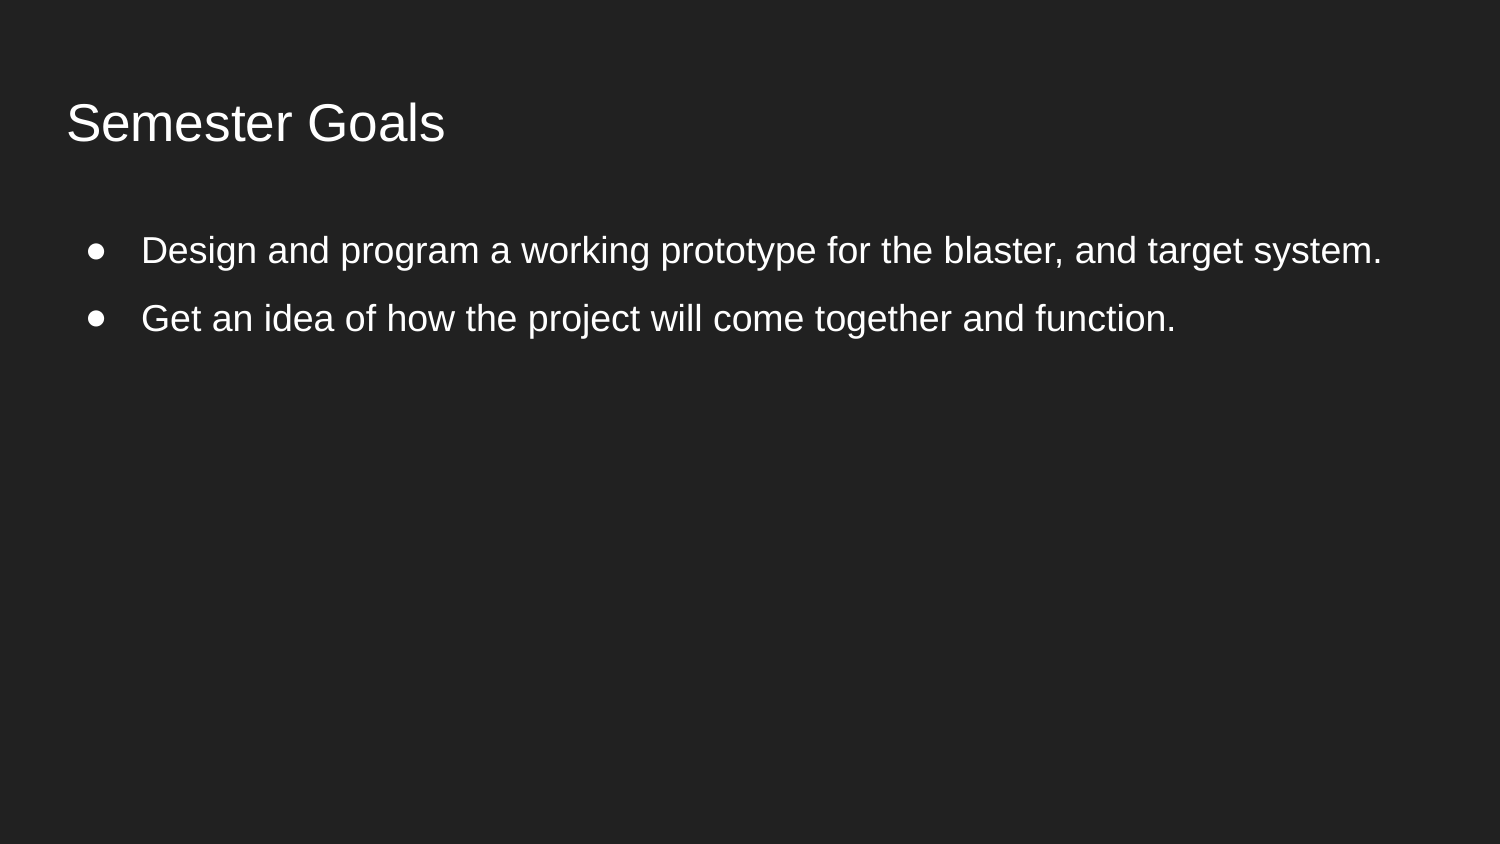

# Semester Goals
Design and program a working prototype for the blaster, and target system.
Get an idea of how the project will come together and function.